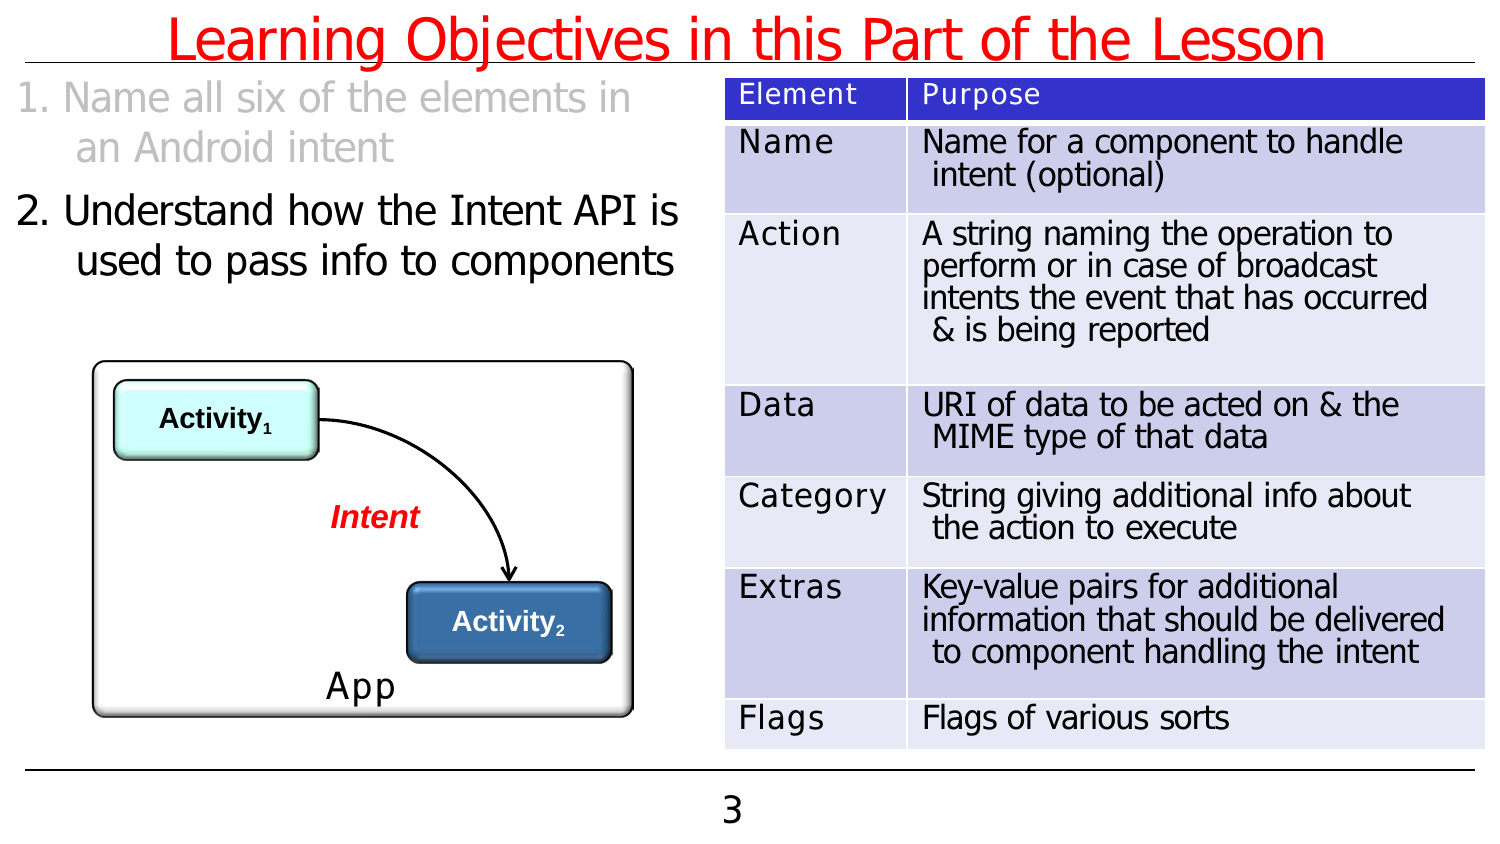

# Learning Objectives in this Part of the Lesson

Name all six of the elements in  an Android intent
Understand how the Intent API is  used to pass info to components
| Element | Purpose |
| --- | --- |
| Name | Name for a component to handle intent (optional) |
| Action | A string naming the operation to perform or in case of broadcast intents the event that has occurred & is being reported |
| Data | URI of data to be acted on & the MIME type of that data |
| Category | String giving additional info about the action to execute |
| Extras | Key-value pairs for additional information that should be delivered to component handling the intent |
| Flags | Flags of various sorts |

Activity1

Intent

Activity2
App

3